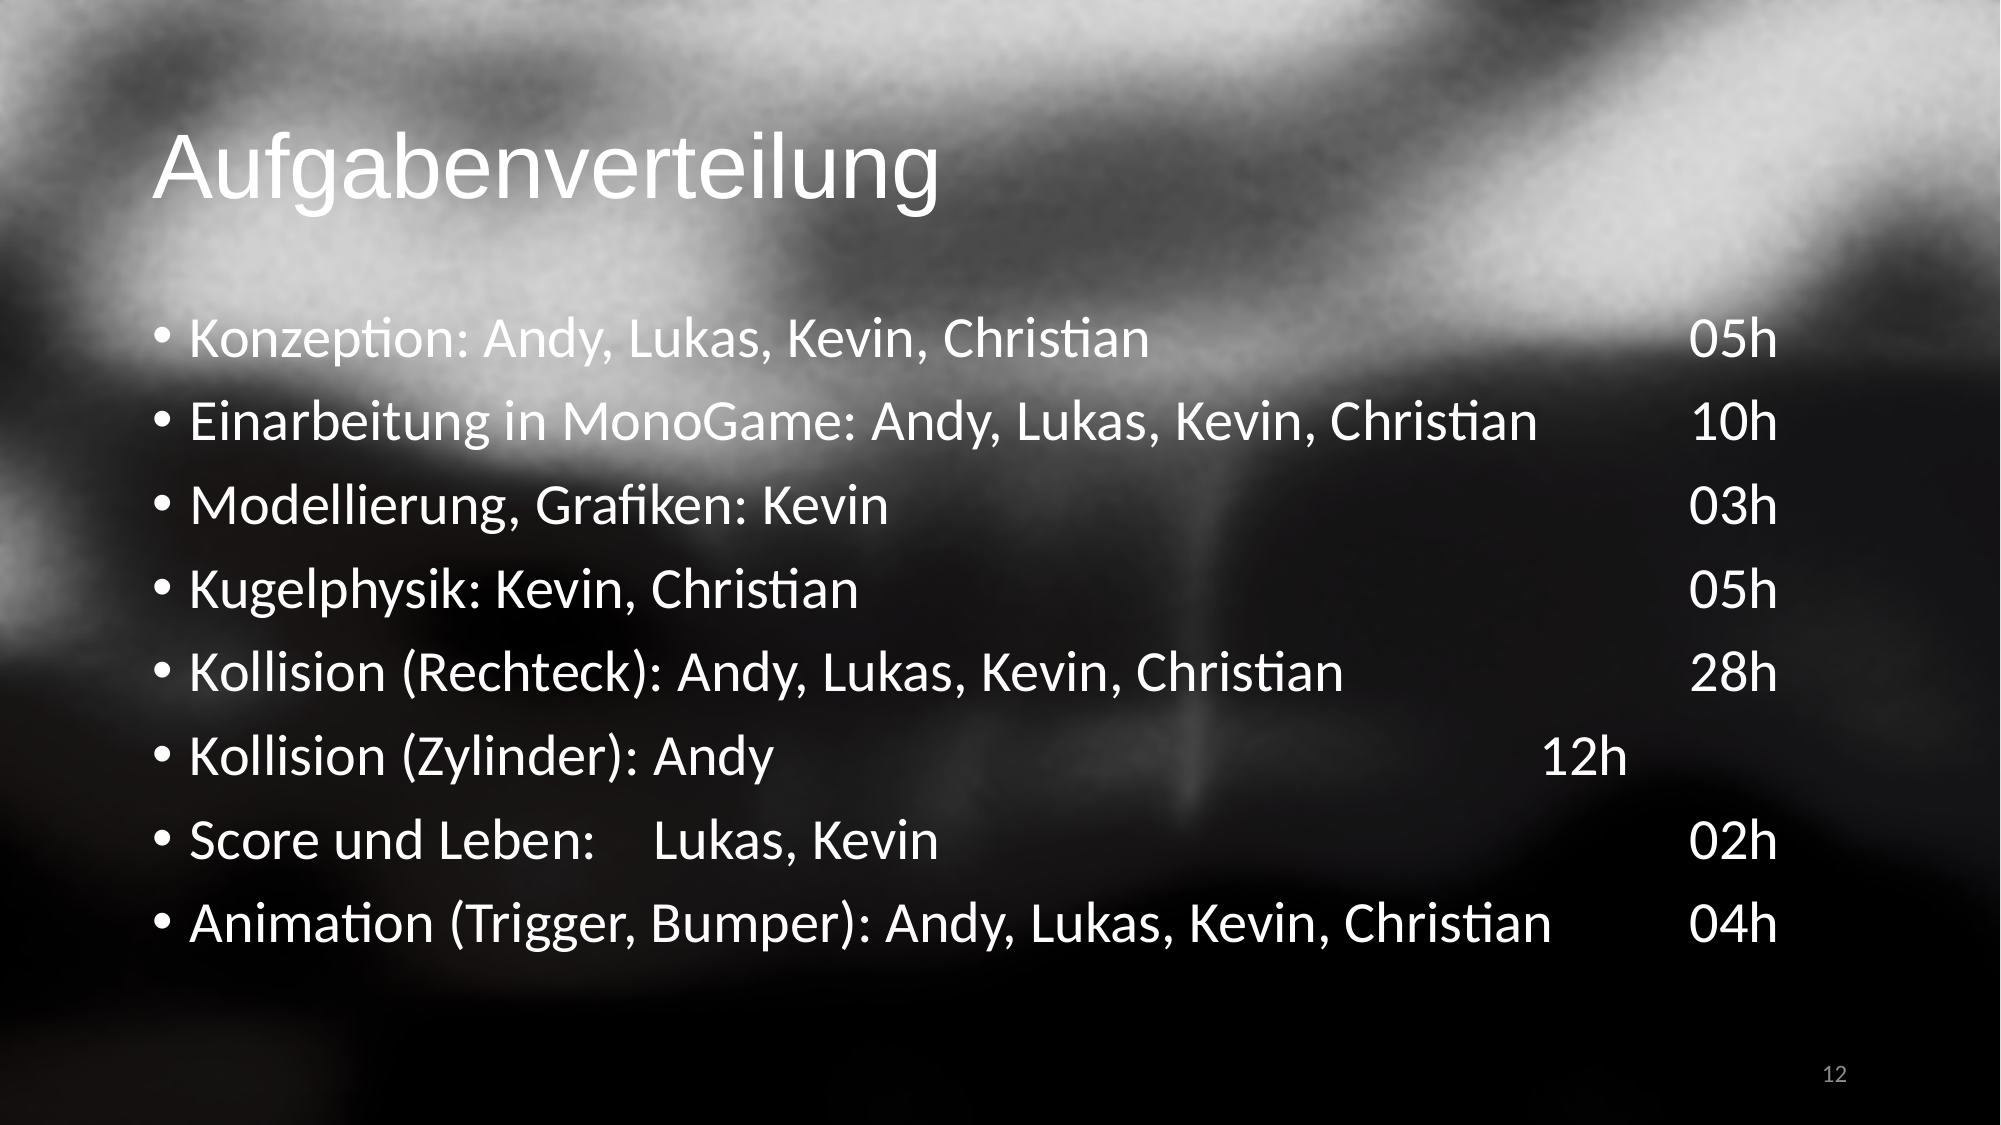

# Aufgabenverteilung
Konzeption: Andy, Lukas, Kevin, Christian				05h
Einarbeitung in MonoGame: Andy, Lukas, Kevin, Christian	10h
Modellierung, Grafiken: Kevin						03h
Kugelphysik: Kevin, Christian						05h
Kollision (Rechteck): Andy, Lukas, Kevin, Christian			28h
Kollision (Zylinder): Andy						12h
Score und Leben:	 Lukas, Kevin					02h
Animation (Trigger, Bumper): Andy, Lukas, Kevin, Christian	04h
12